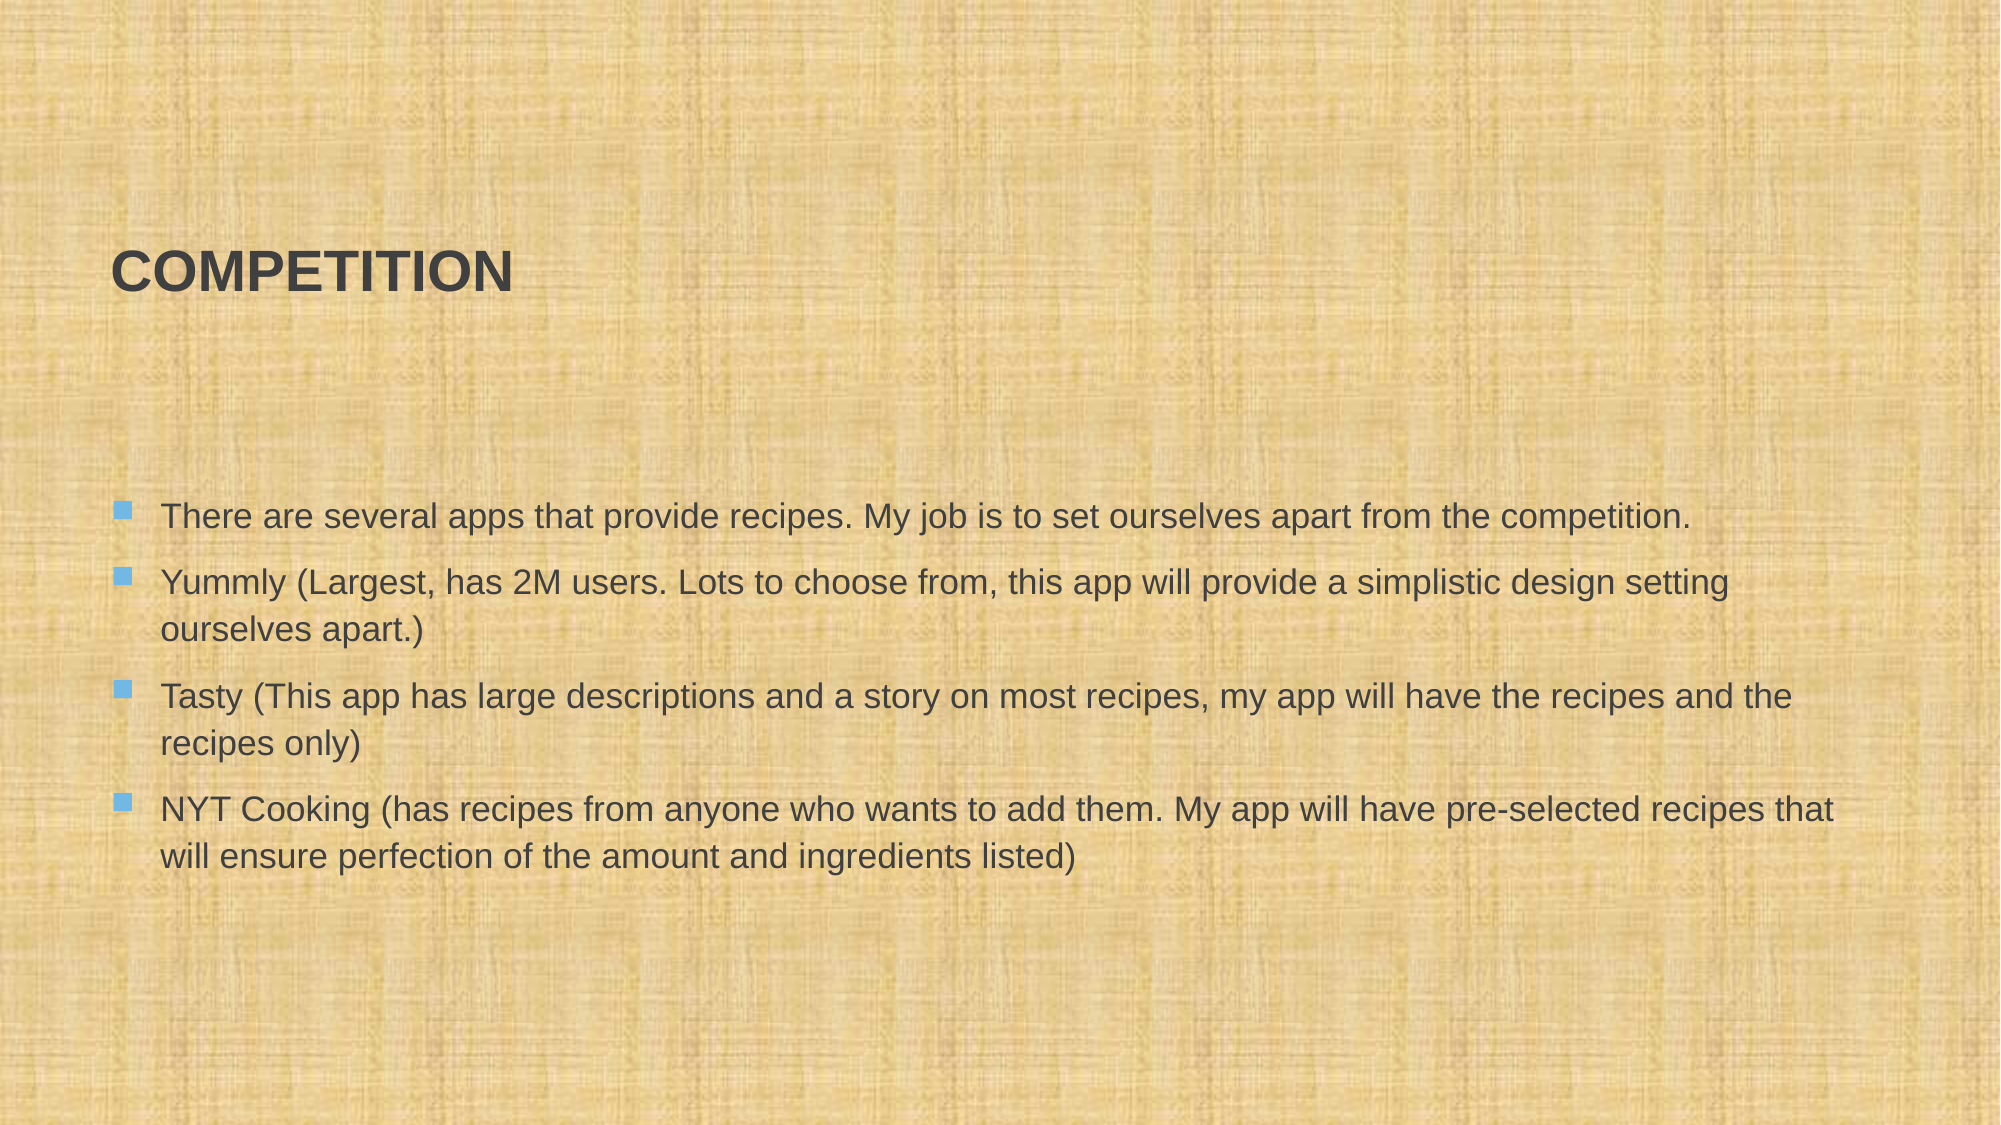

# competition
There are several apps that provide recipes. My job is to set ourselves apart from the competition.
Yummly (Largest, has 2M users. Lots to choose from, this app will provide a simplistic design setting ourselves apart.)
Tasty (This app has large descriptions and a story on most recipes, my app will have the recipes and the recipes only)
NYT Cooking (has recipes from anyone who wants to add them. My app will have pre-selected recipes that will ensure perfection of the amount and ingredients listed)